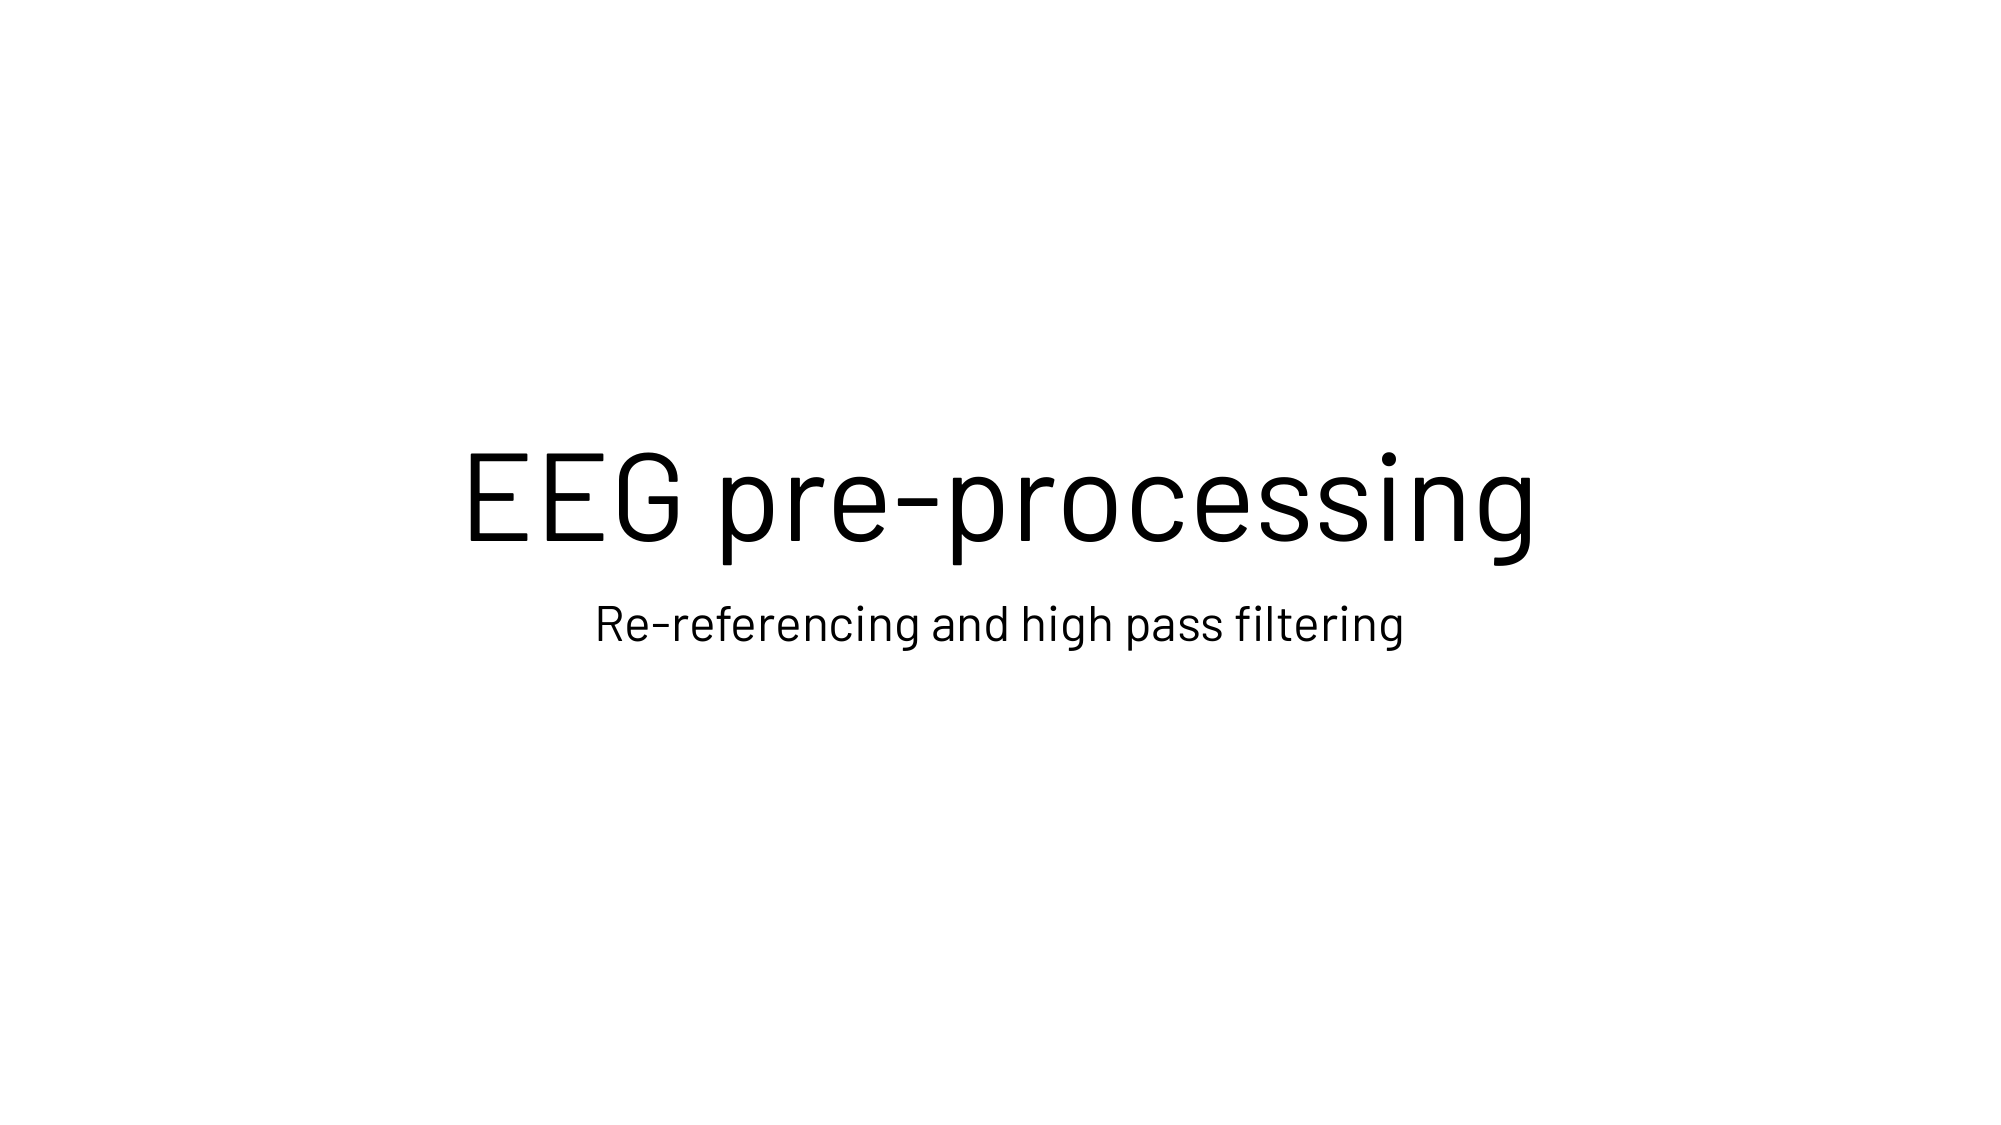

# EEG pre-processing
Re-referencing and high pass filtering